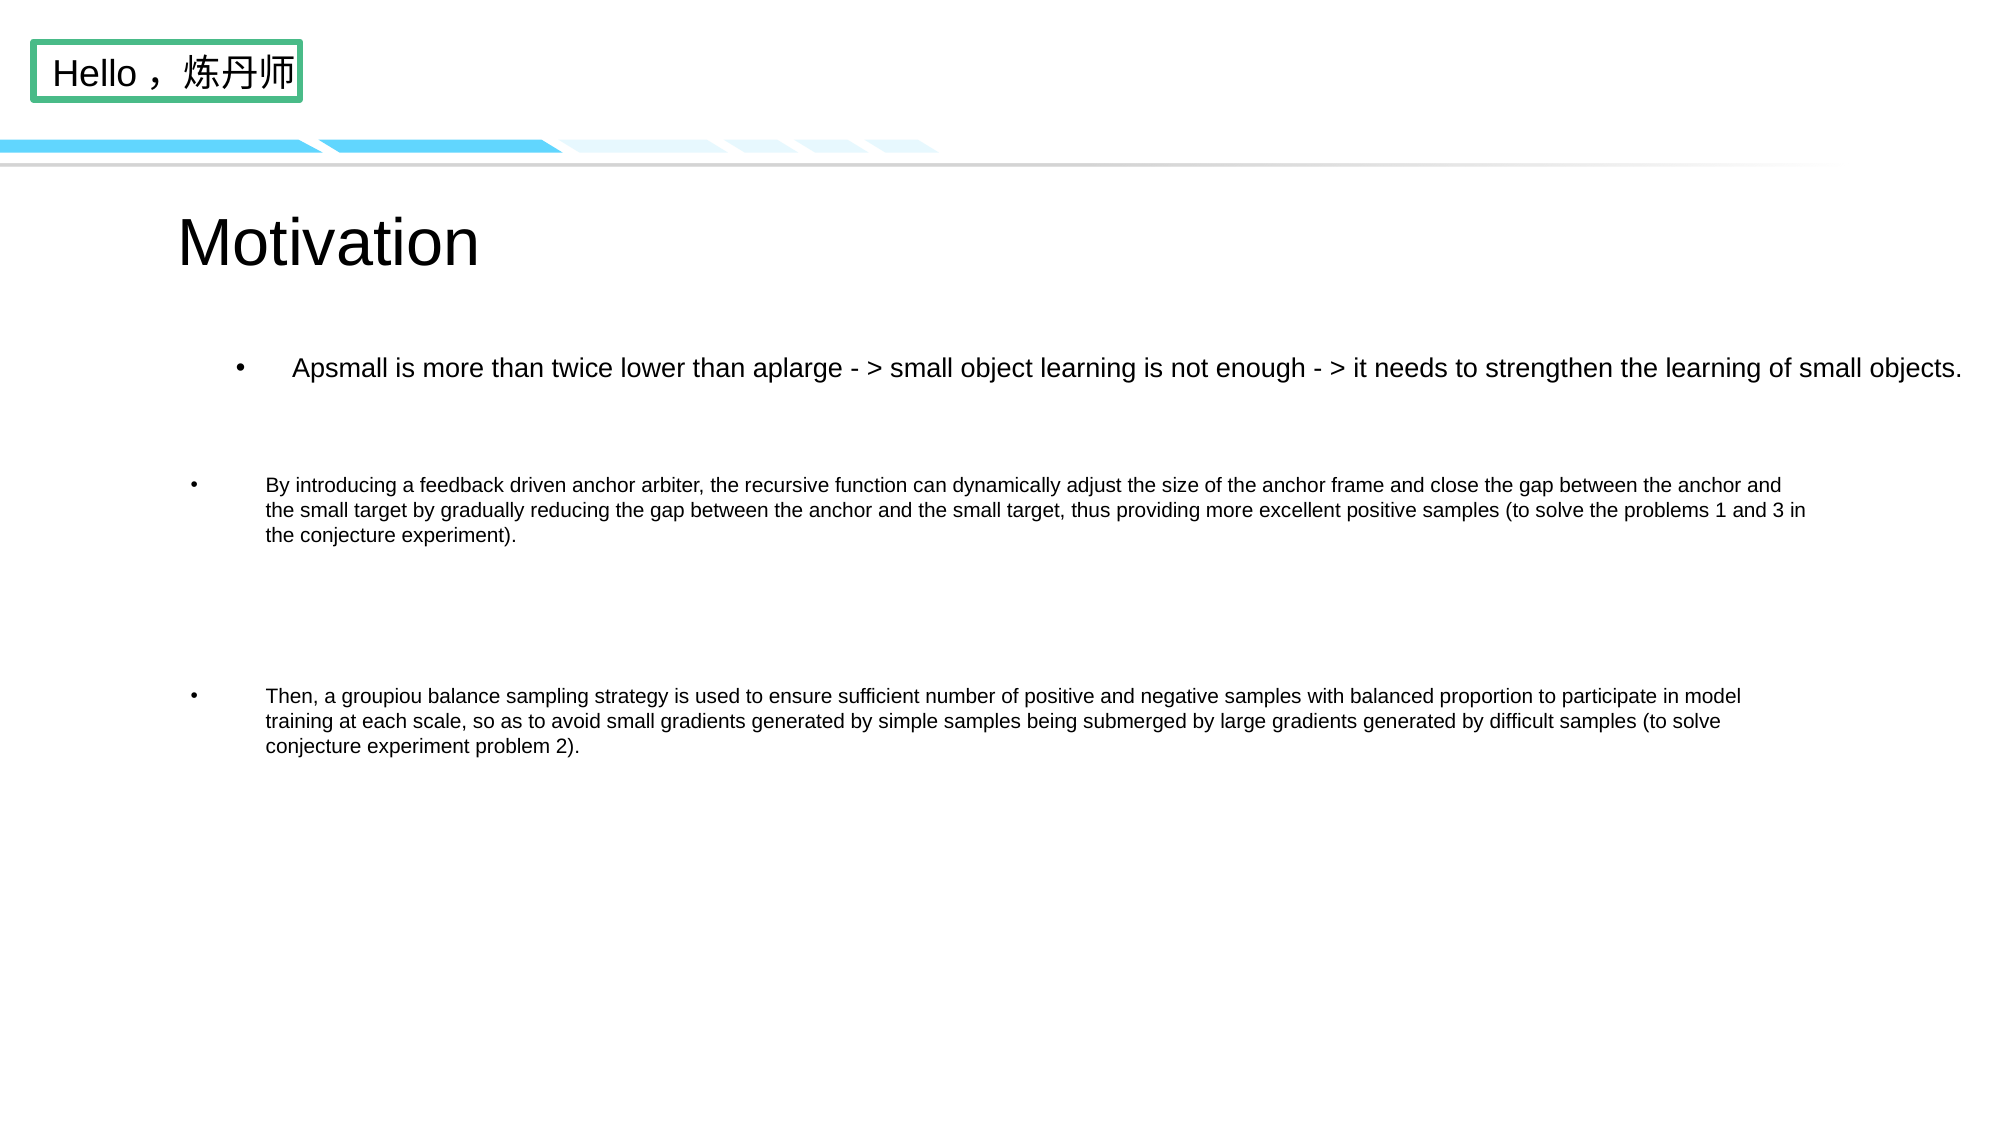

Apsmall is more than twice lower than aplarge - > small object learning is not enough - > it needs to strengthen the learning of small objects.
By introducing a feedback driven anchor arbiter, the recursive function can dynamically adjust the size of the anchor frame and close the gap between the anchor and the small target by gradually reducing the gap between the anchor and the small target, thus providing more excellent positive samples (to solve the problems 1 and 3 in the conjecture experiment).
Then, a groupiou balance sampling strategy is used to ensure sufficient number of positive and negative samples with balanced proportion to participate in model training at each scale, so as to avoid small gradients generated by simple samples being submerged by large gradients generated by difficult samples (to solve conjecture experiment problem 2).